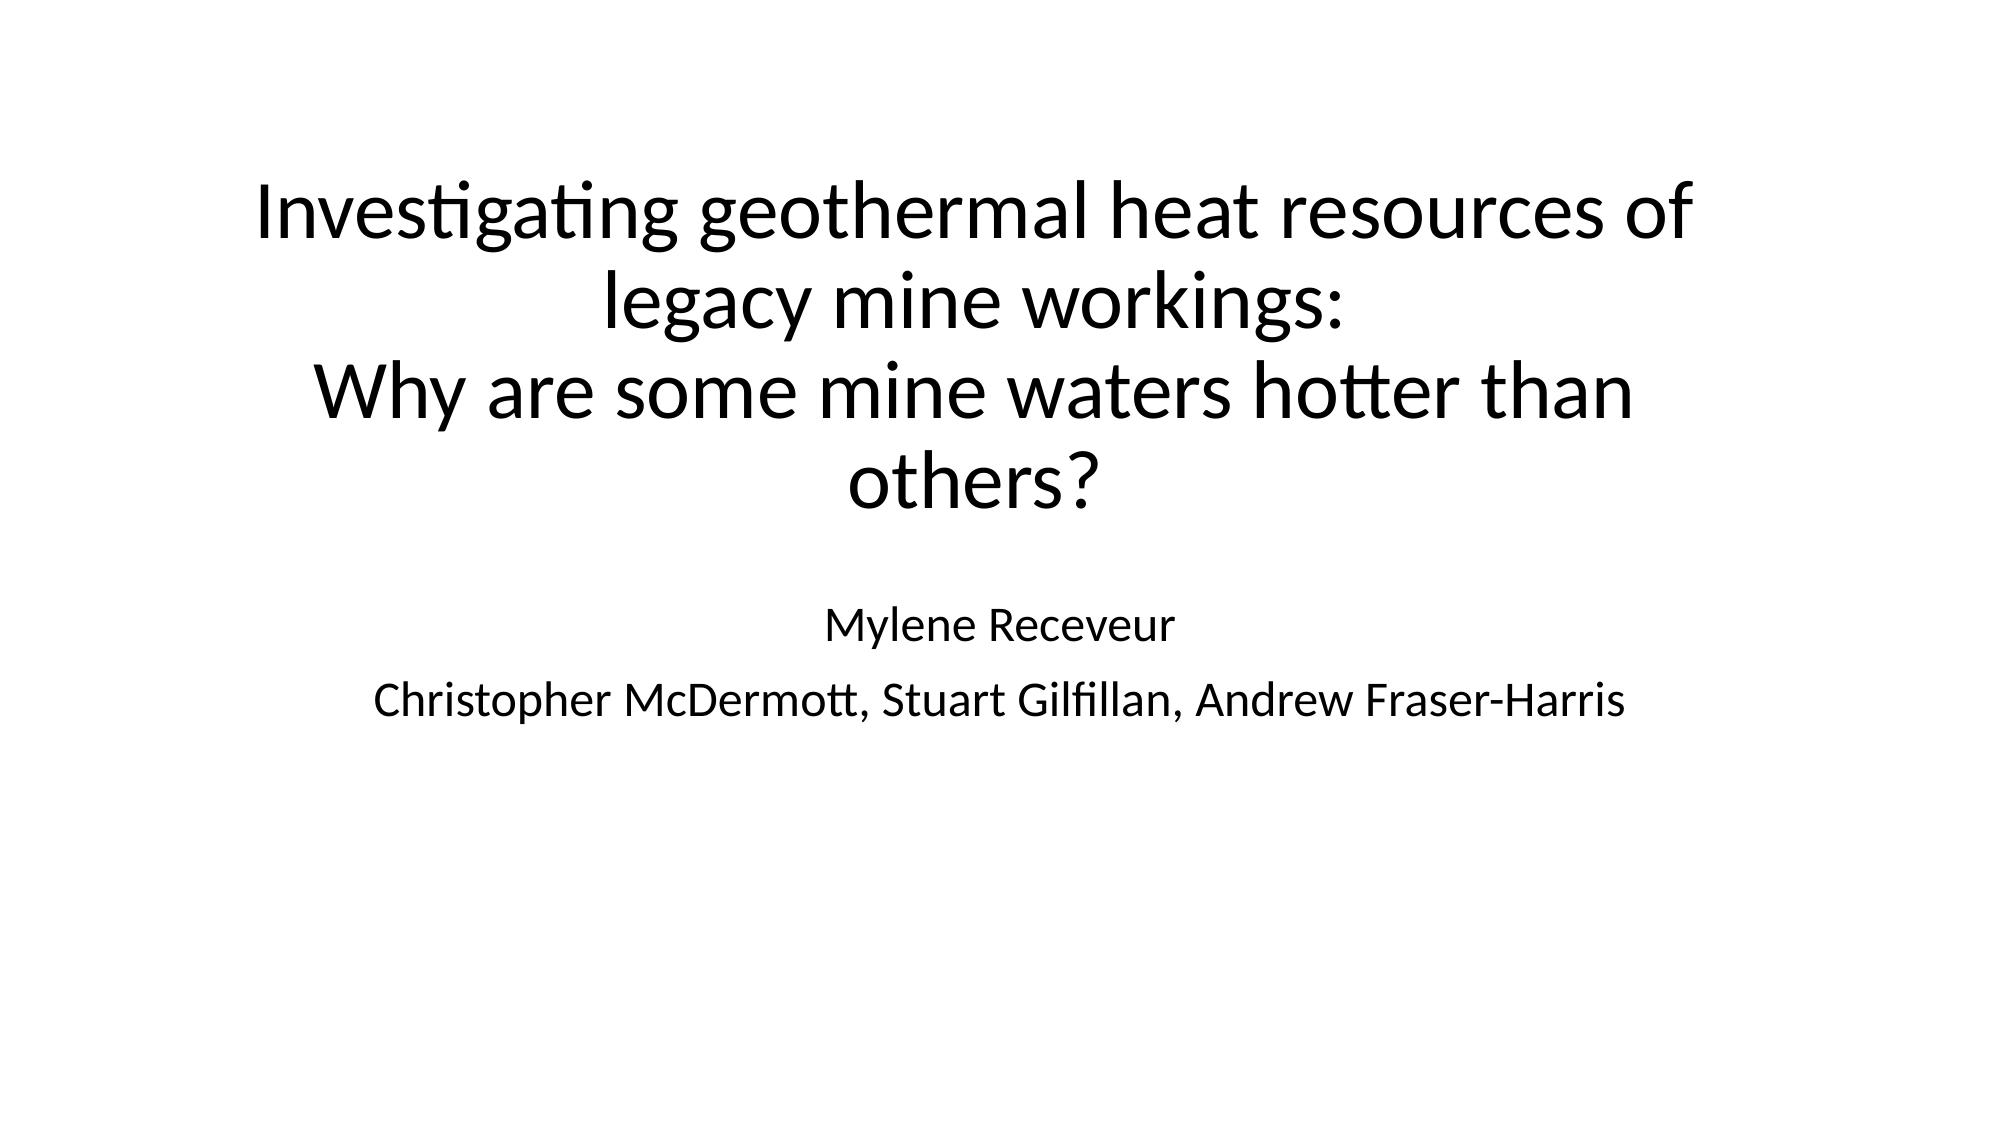

# Investigating geothermal heat resources of legacy mine workings: Why are some mine waters hotter than others?
Mylene Receveur
Christopher McDermott, Stuart Gilfillan, Andrew Fraser-Harris